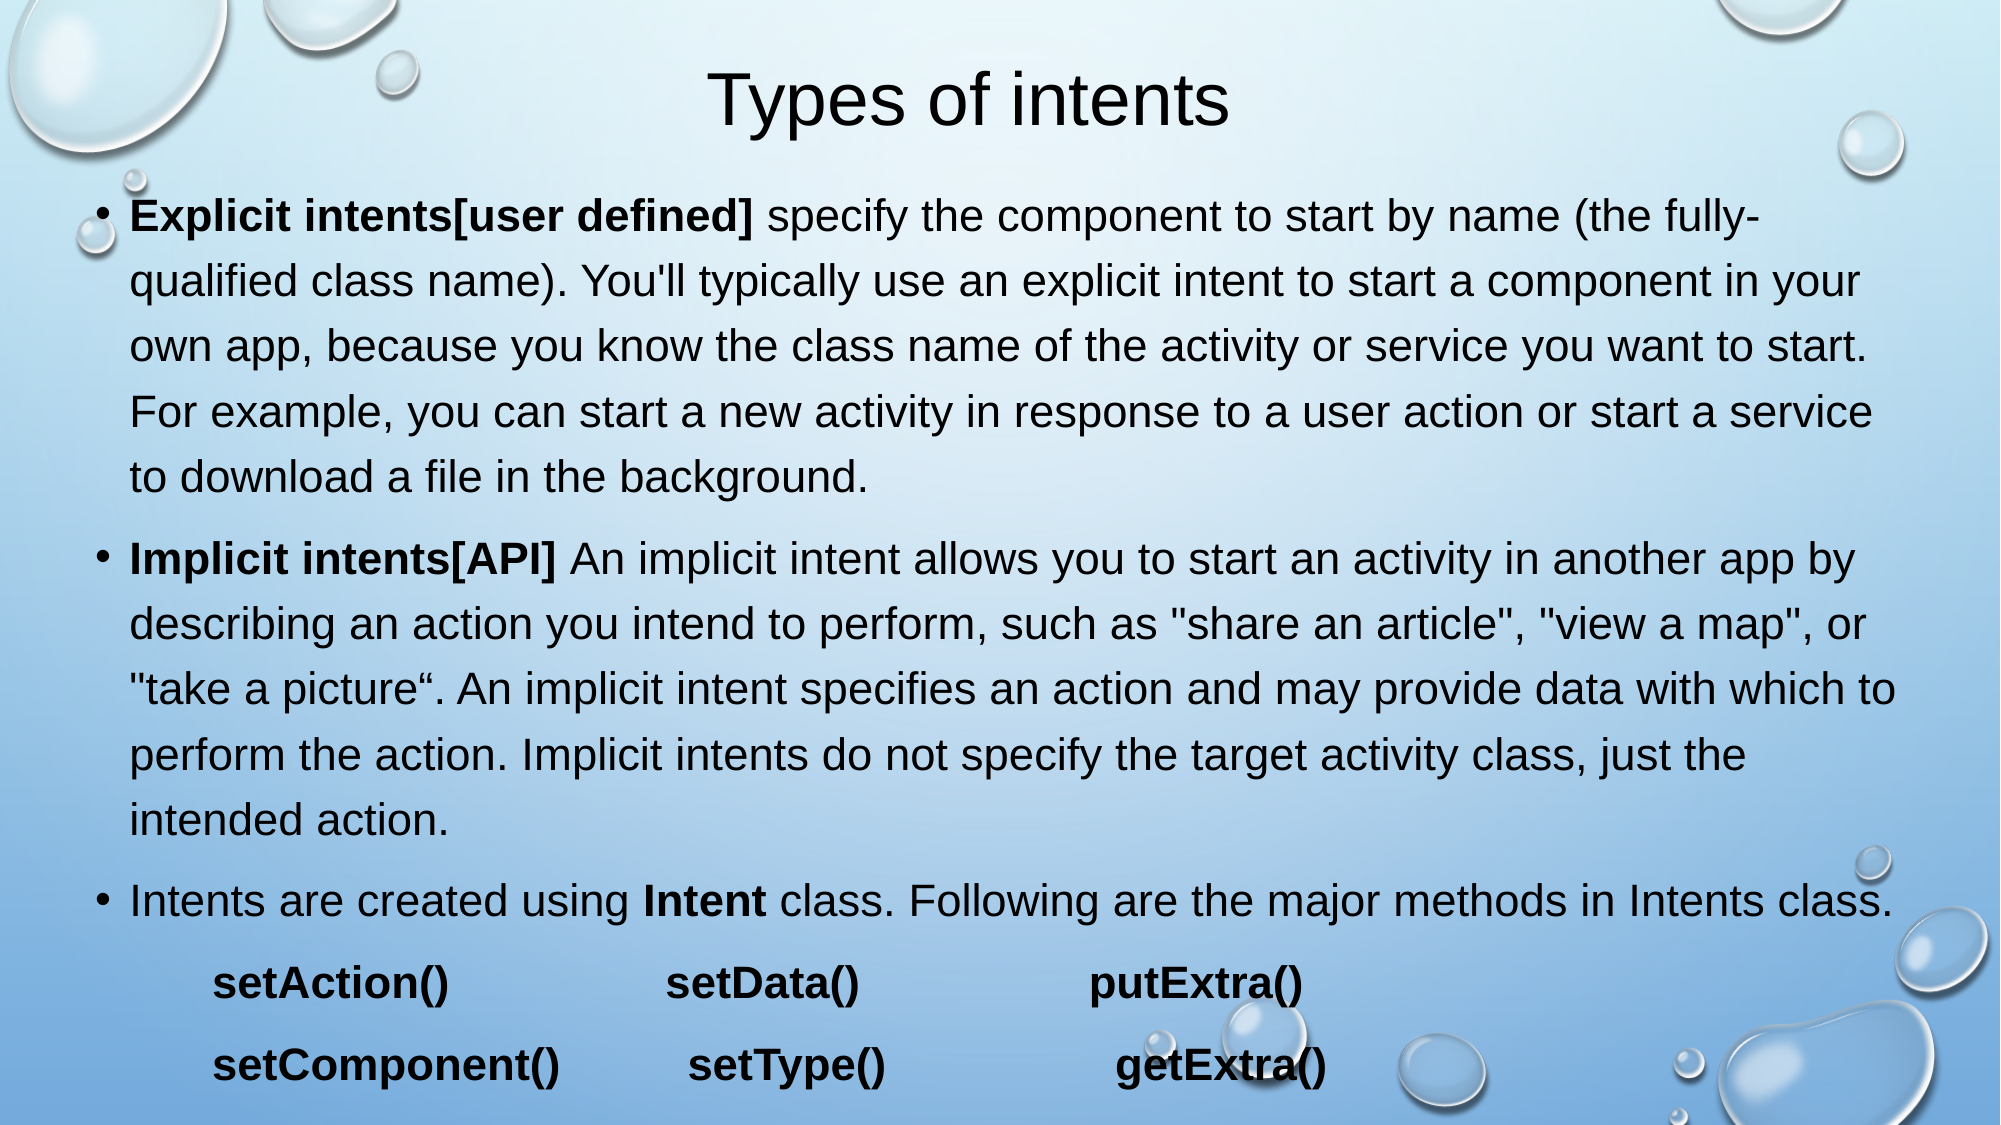

# Types of intents
Explicit intents[user defined] specify the component to start by name (the fully-qualified class name). You'll typically use an explicit intent to start a component in your own app, because you know the class name of the activity or service you want to start. For example, you can start a new activity in response to a user action or start a service to download a file in the background.
Implicit intents[API] An implicit intent allows you to start an activity in another app by describing an action you intend to perform, such as "share an article", "view a map", or "take a picture“. An implicit intent specifies an action and may provide data with which to perform the action. Implicit intents do not specify the target activity class, just the intended action.
Intents are created using Intent class. Following are the major methods in Intents class.
	setAction()                 setData()                  putExtra()
	setComponent()          setType()                  getExtra()